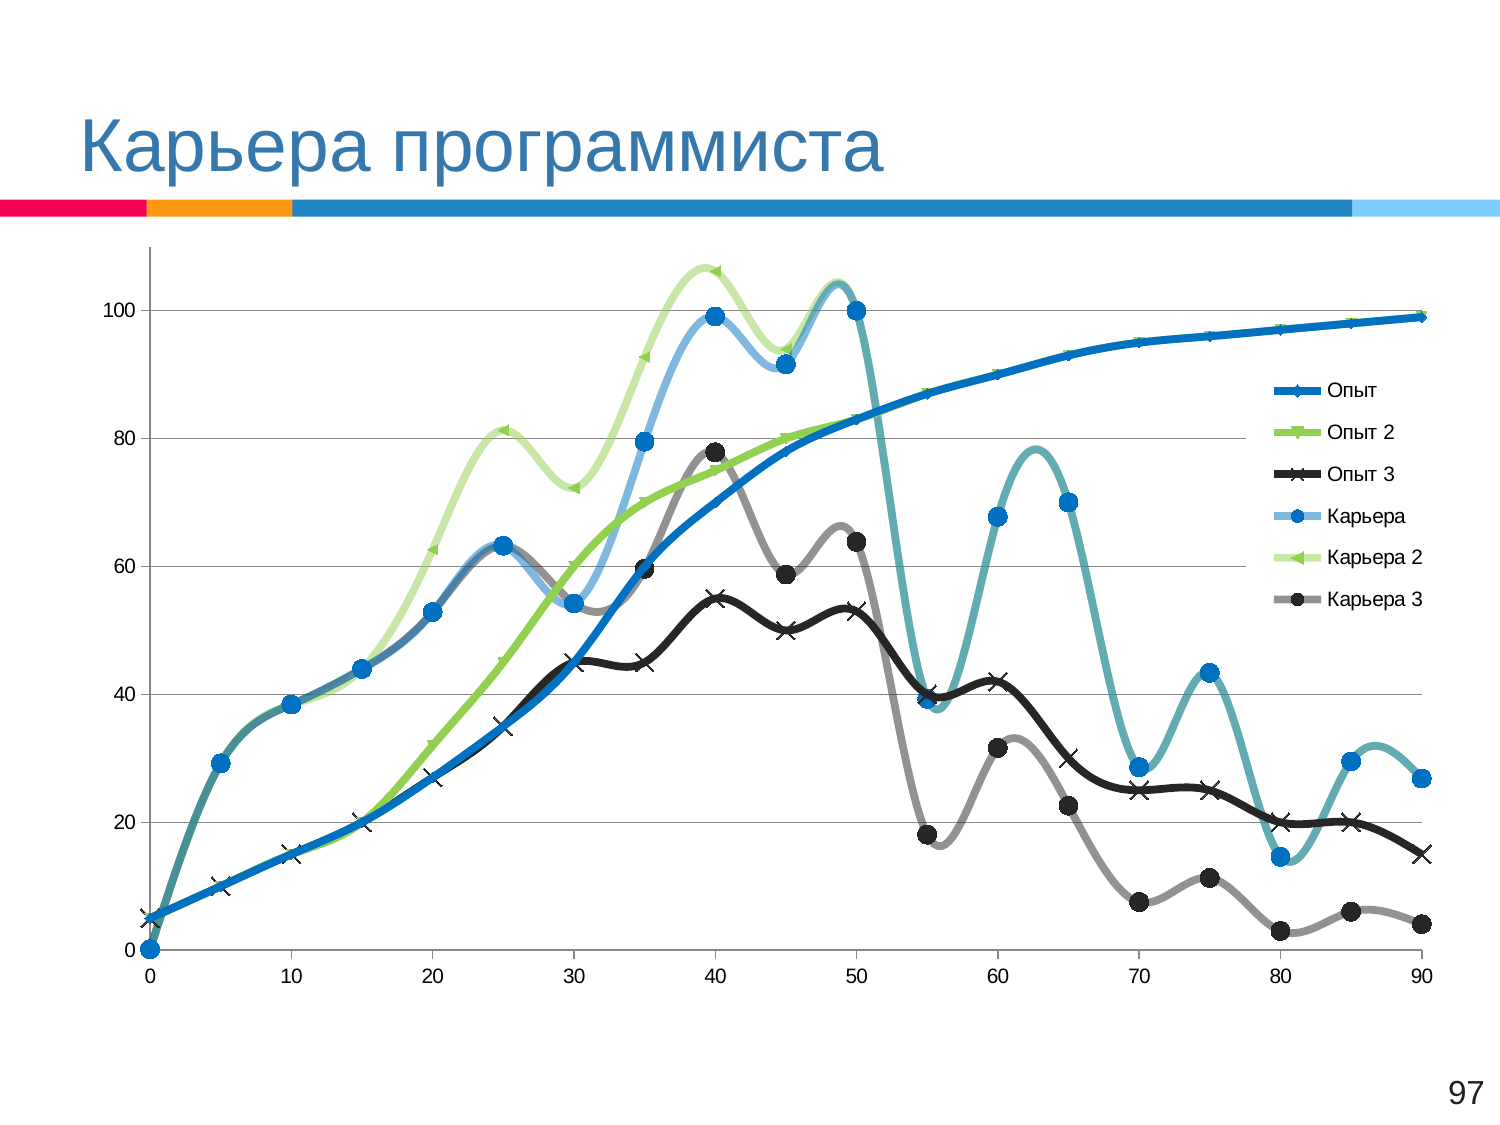

# Карьера программиста

### Chart

| Category | Опыт | Опыт 2 | Опыт 3 | Карьера | Карьера 2 | Карьера 3 |
|---|---|---|---|---|---|---|
97